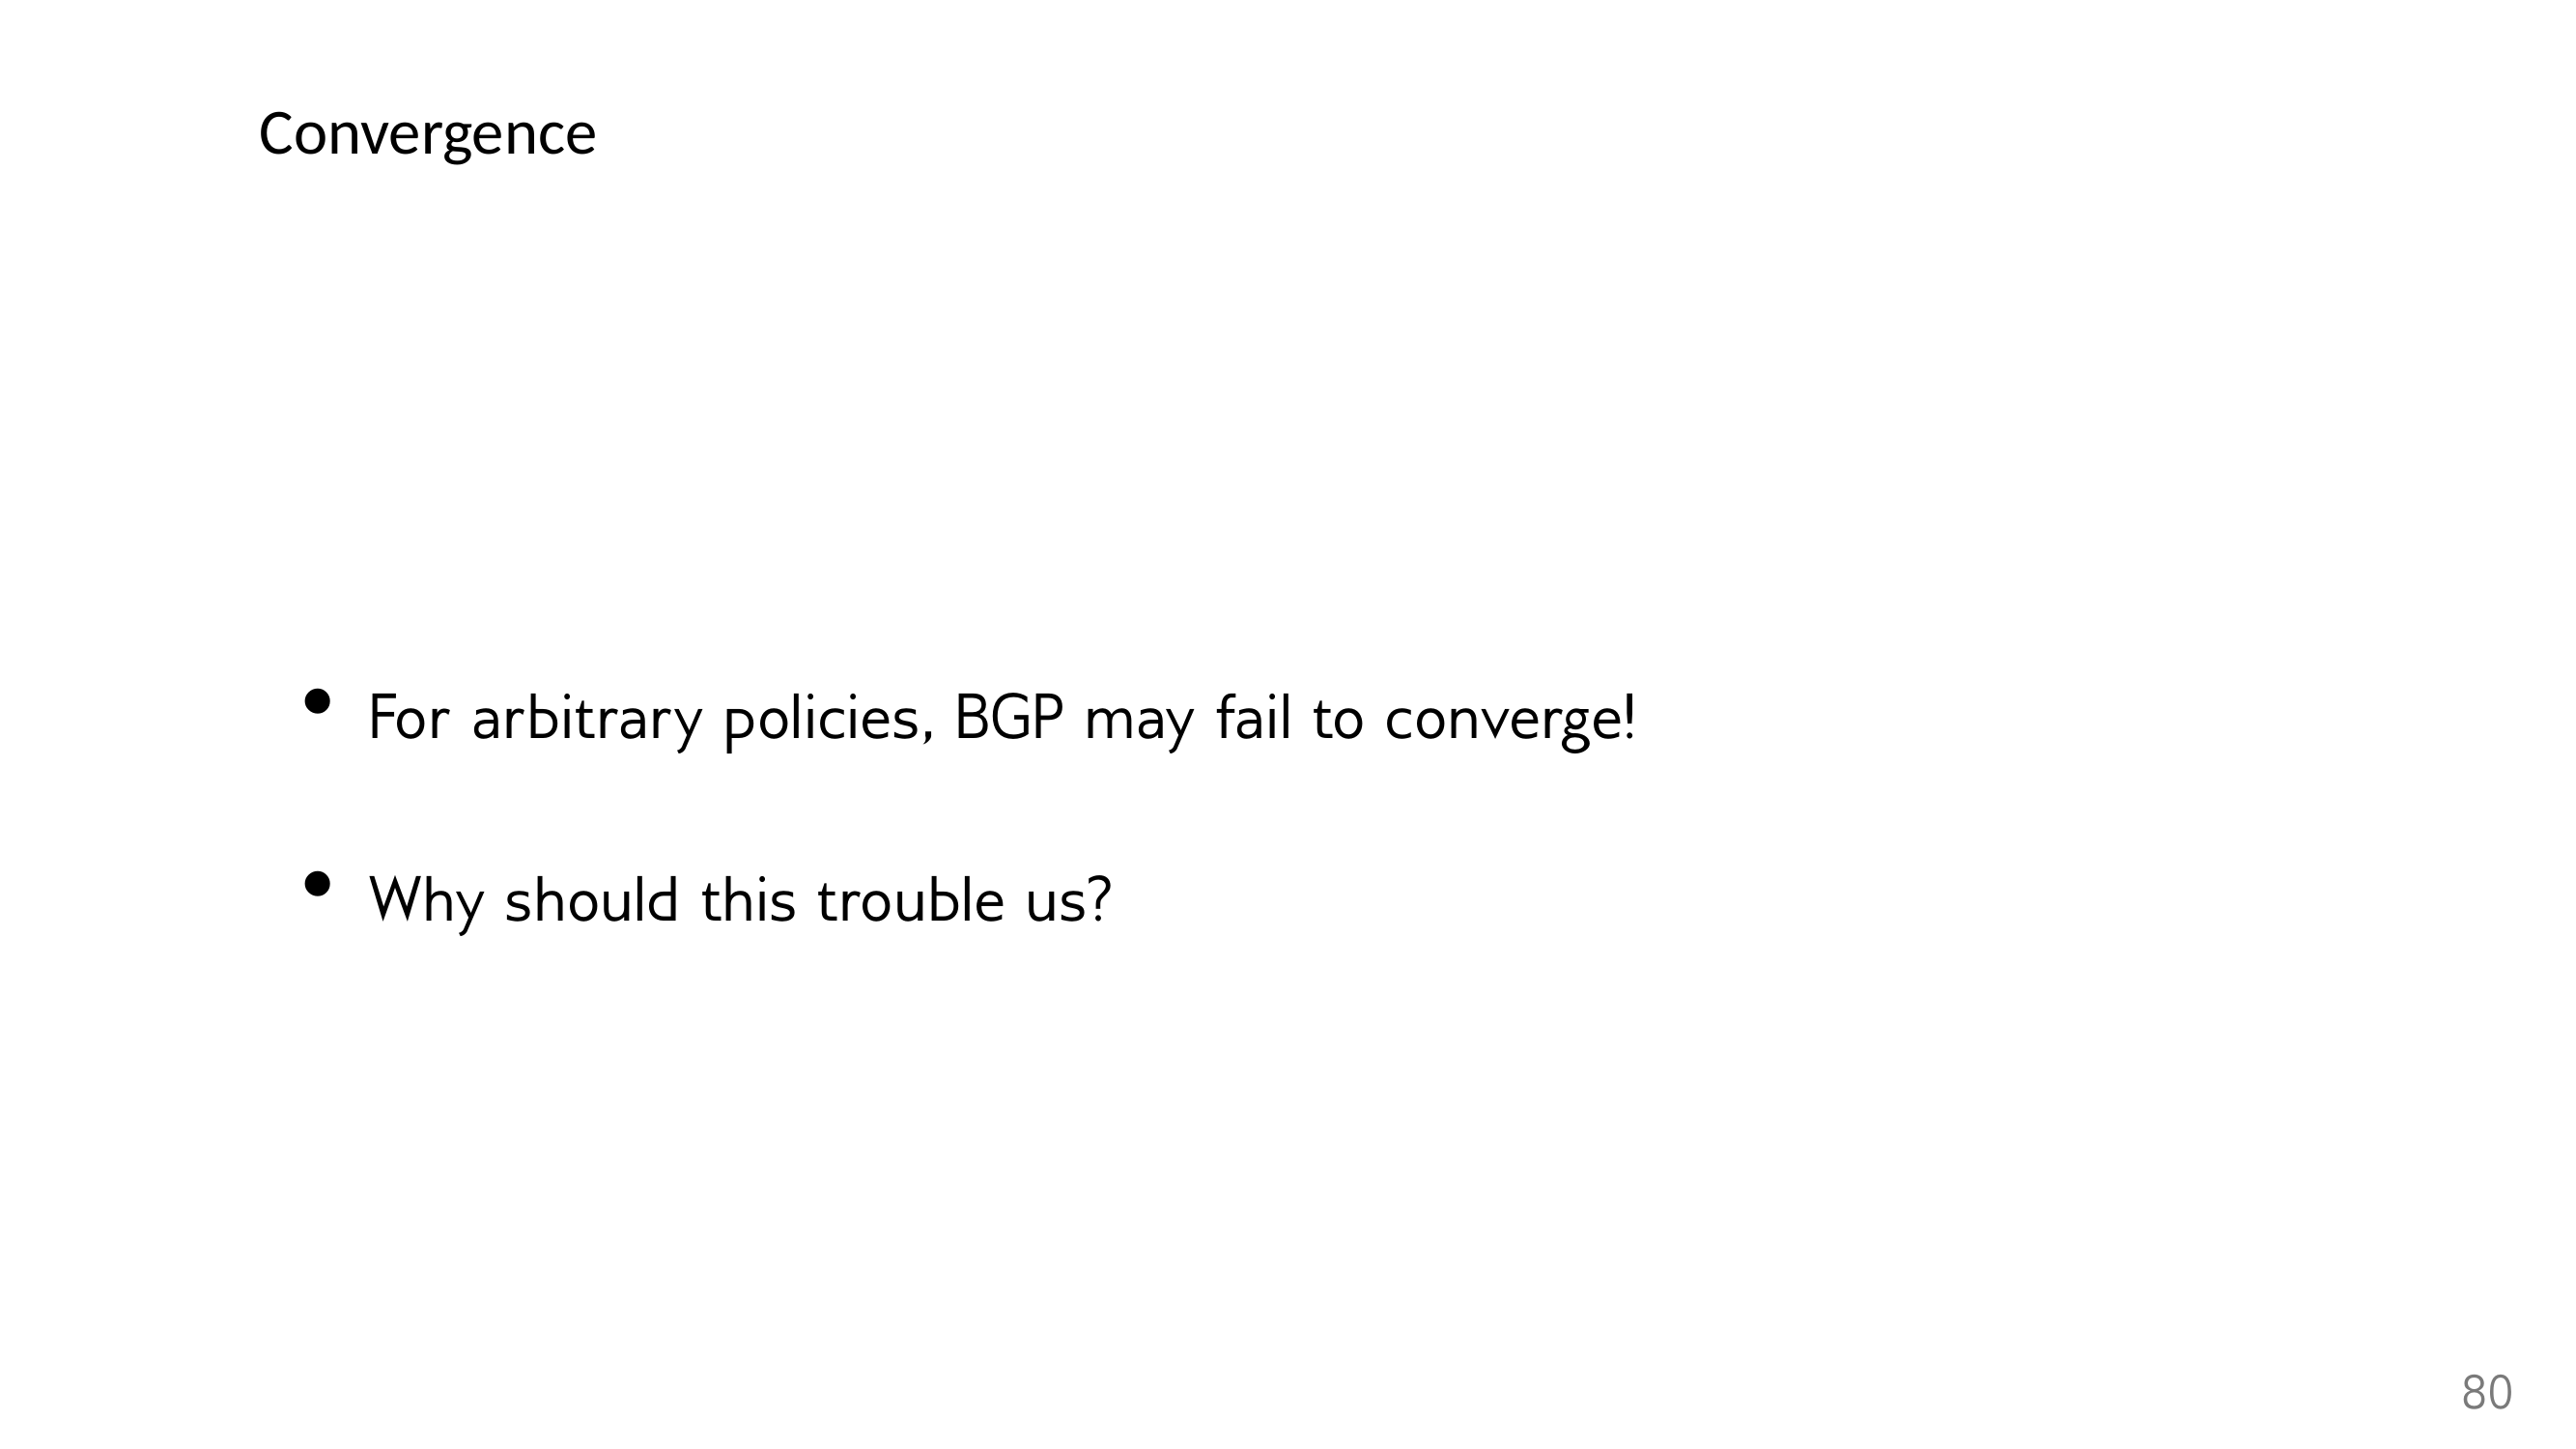

# Convergence
For arbitrary policies, BGP may fail to converge!

Why should this trouble us?
80